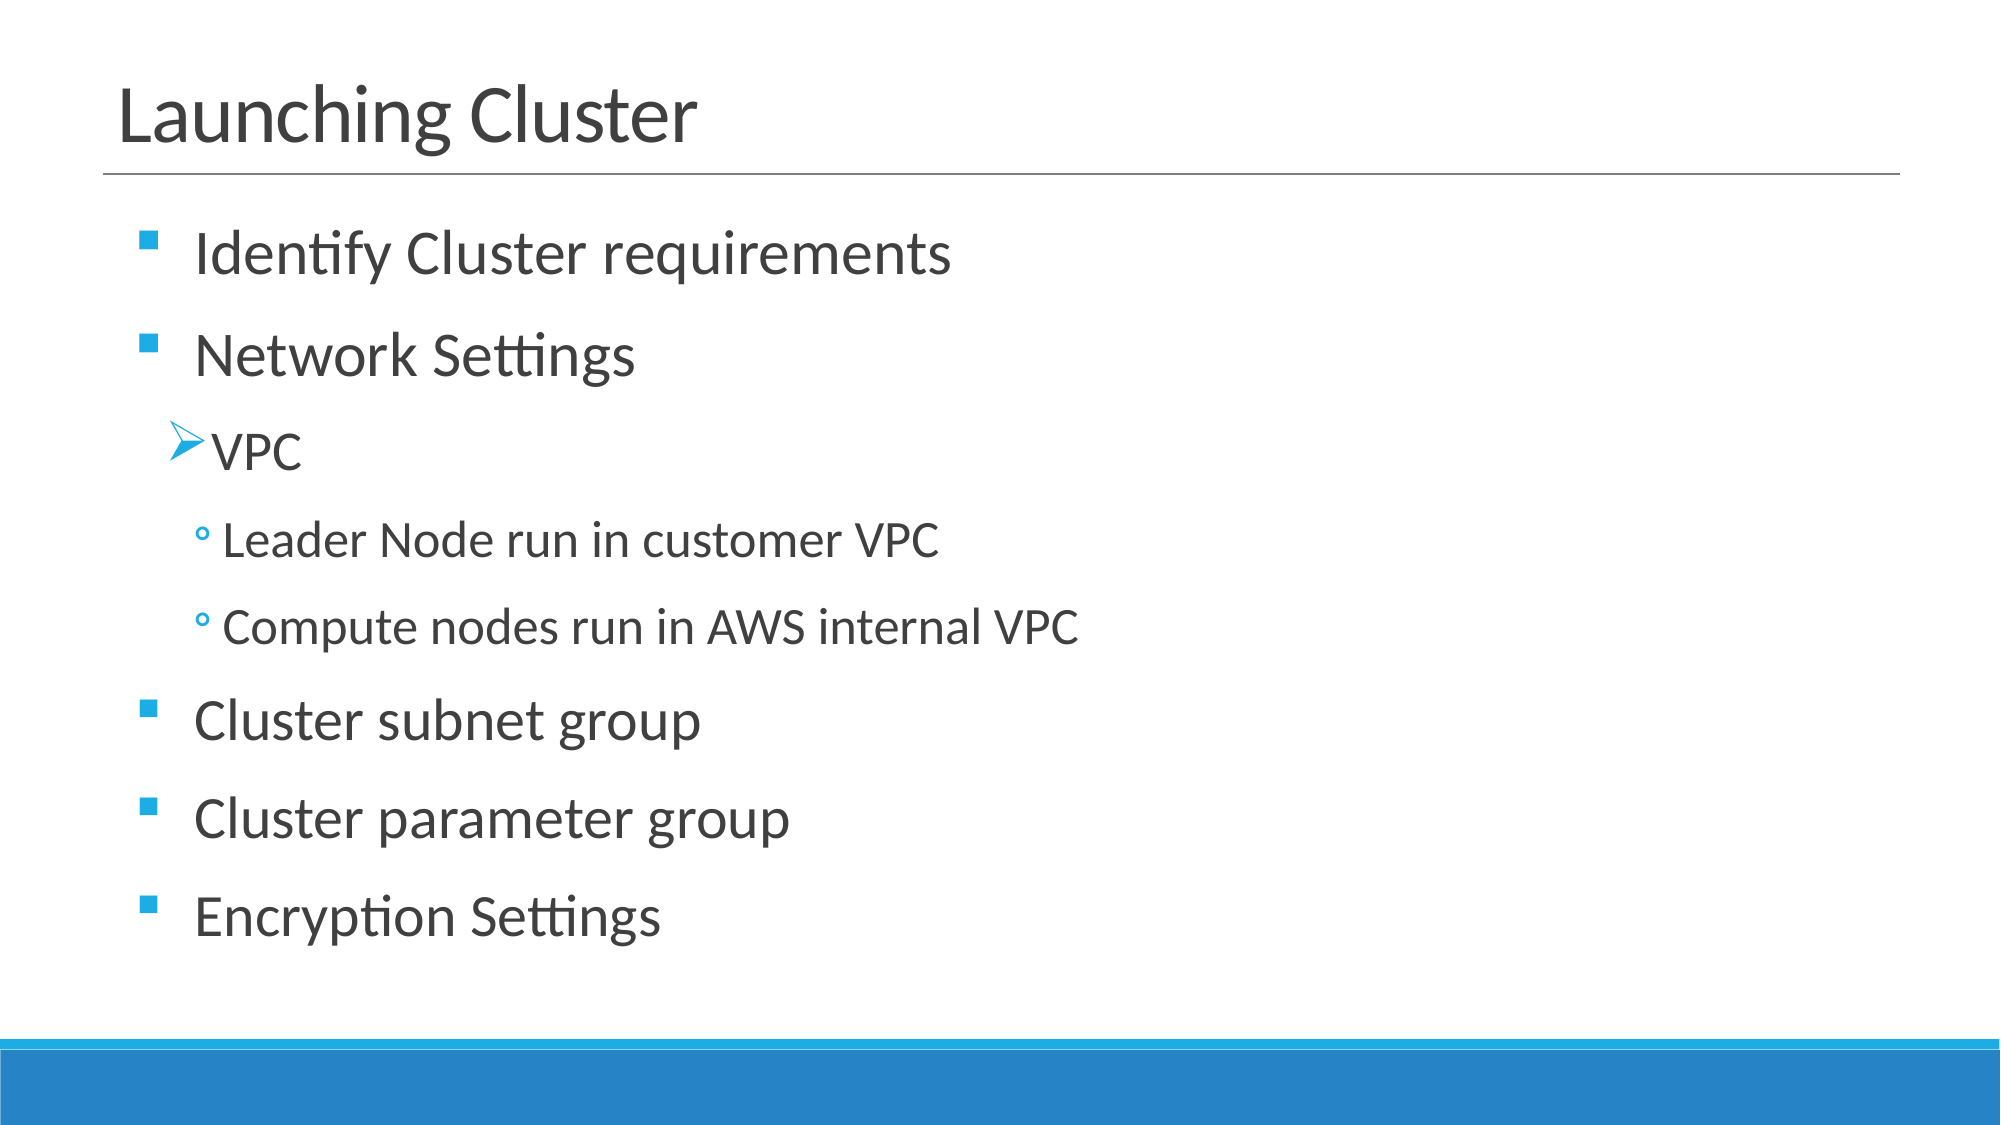

# Launching Cluster
Identify Cluster requirements
Network Settings
VPC
Leader Node run in customer VPC
Compute nodes run in AWS internal VPC
Cluster subnet group
Cluster parameter group
Encryption Settings